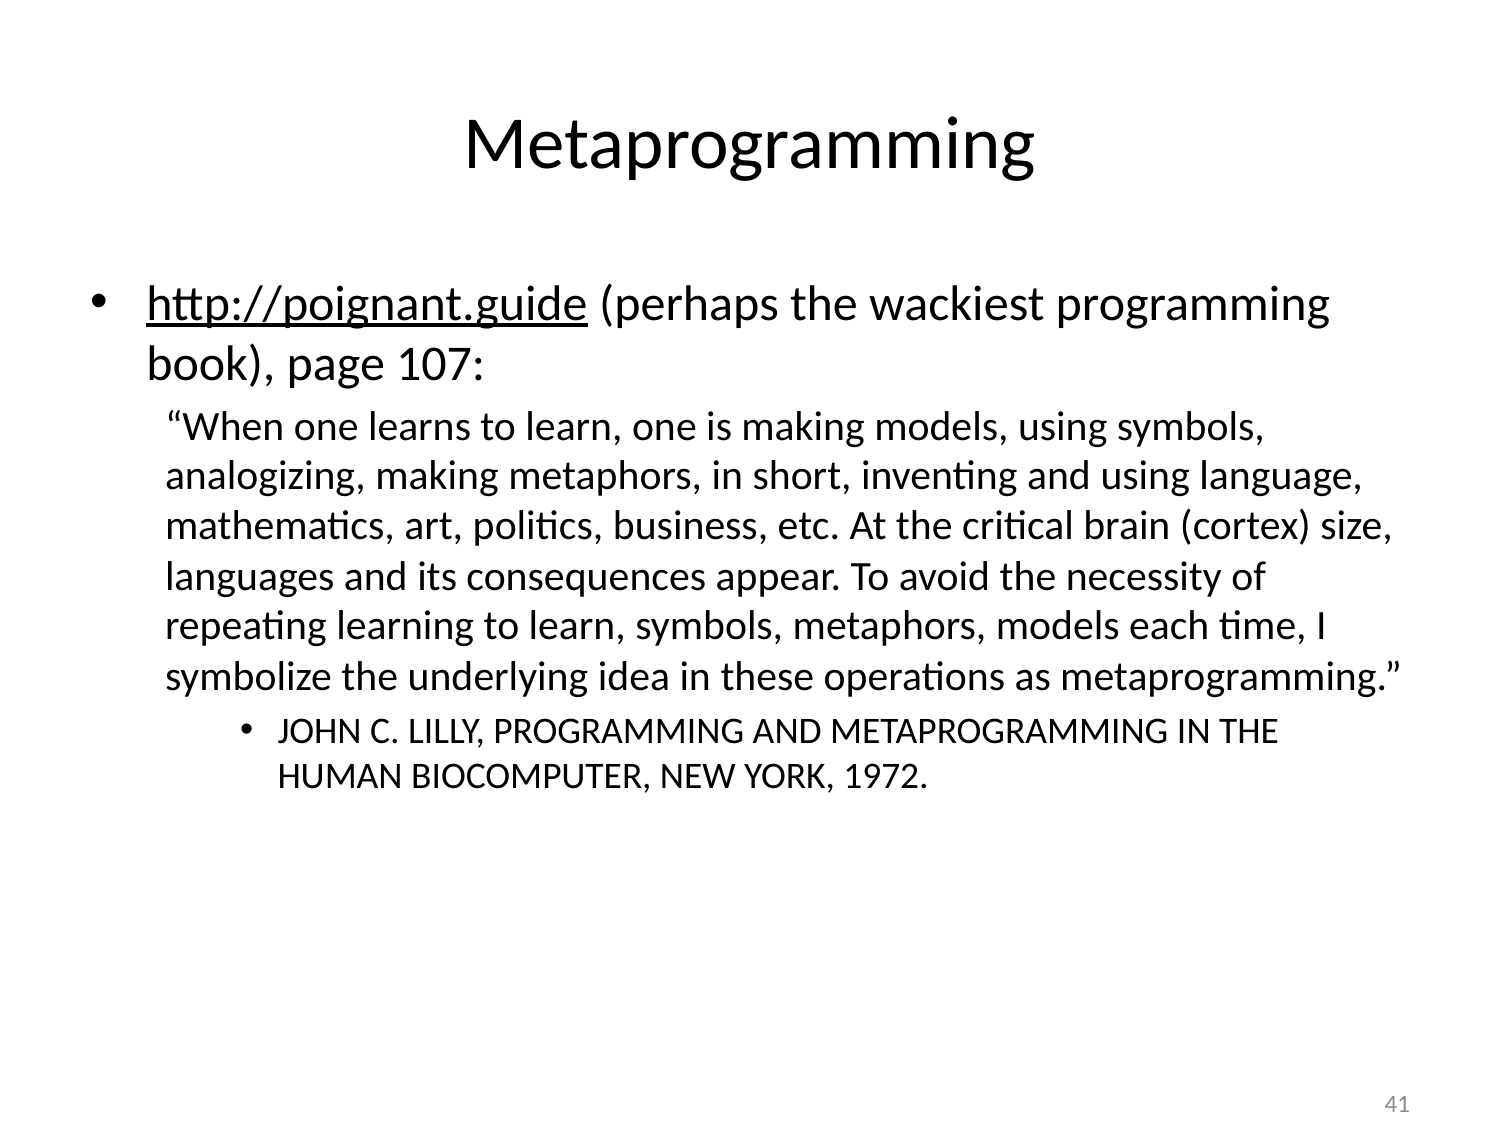

# Metaprogramming
http://poignant.guide (perhaps the wackiest programming book), page 107:
“When one learns to learn, one is making models, using symbols, analogizing, making metaphors, in short, inventing and using language, mathematics, art, politics, business, etc. At the critical brain (cortex) size, languages and its consequences appear. To avoid the necessity of repeating learning to learn, symbols, metaphors, models each time, I symbolize the underlying idea in these operations as metaprogramming.”
JOHN C. LILLY, PROGRAMMING AND METAPROGRAMMING IN THE HUMAN BIOCOMPUTER, NEW YORK, 1972.

41